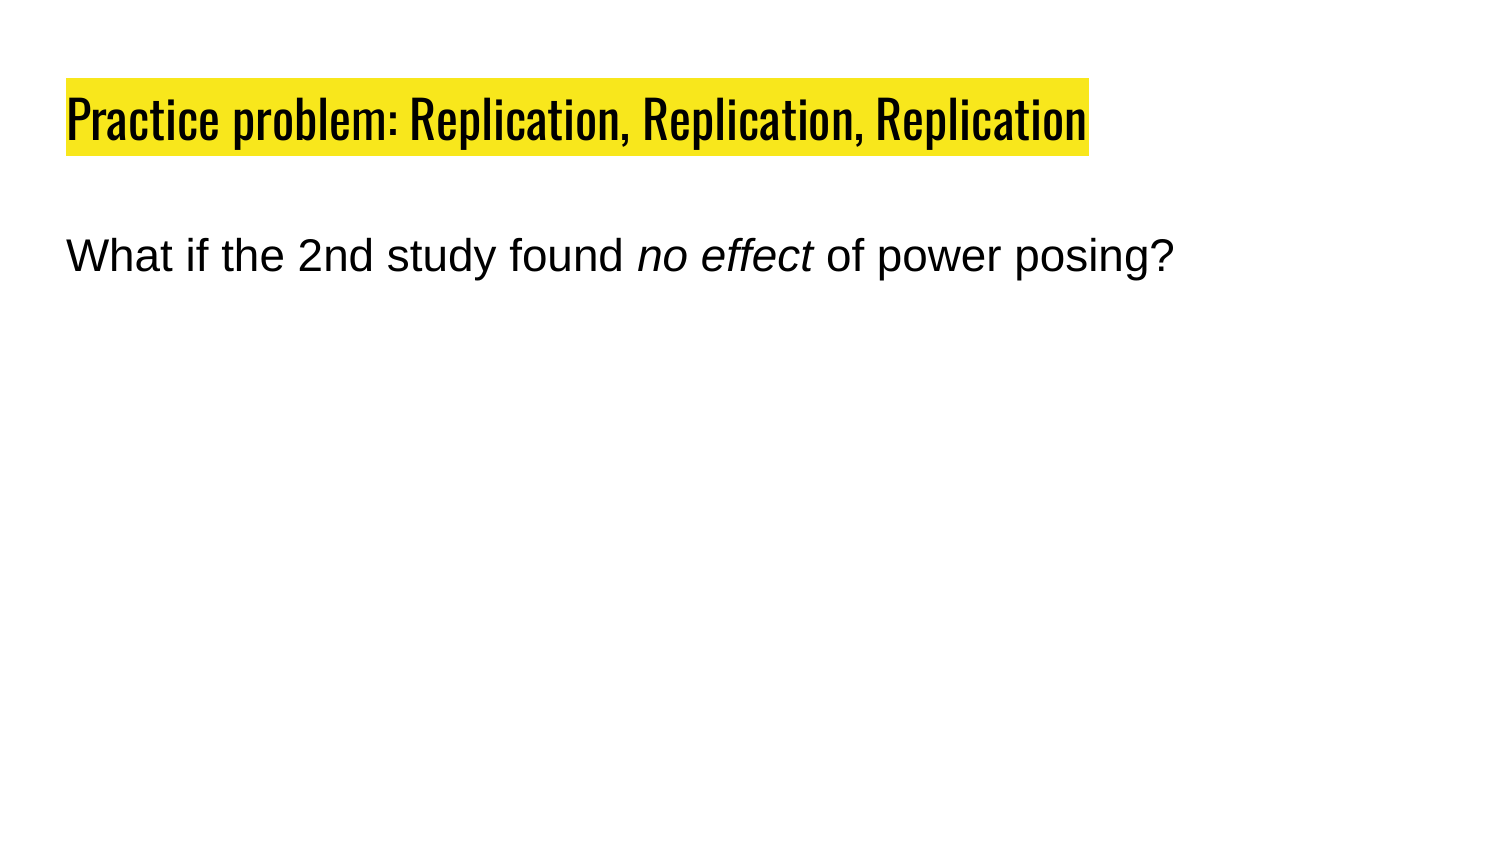

# Practice problem: Replication, Replication, Replication
What if the 2nd study found no effect of power posing?